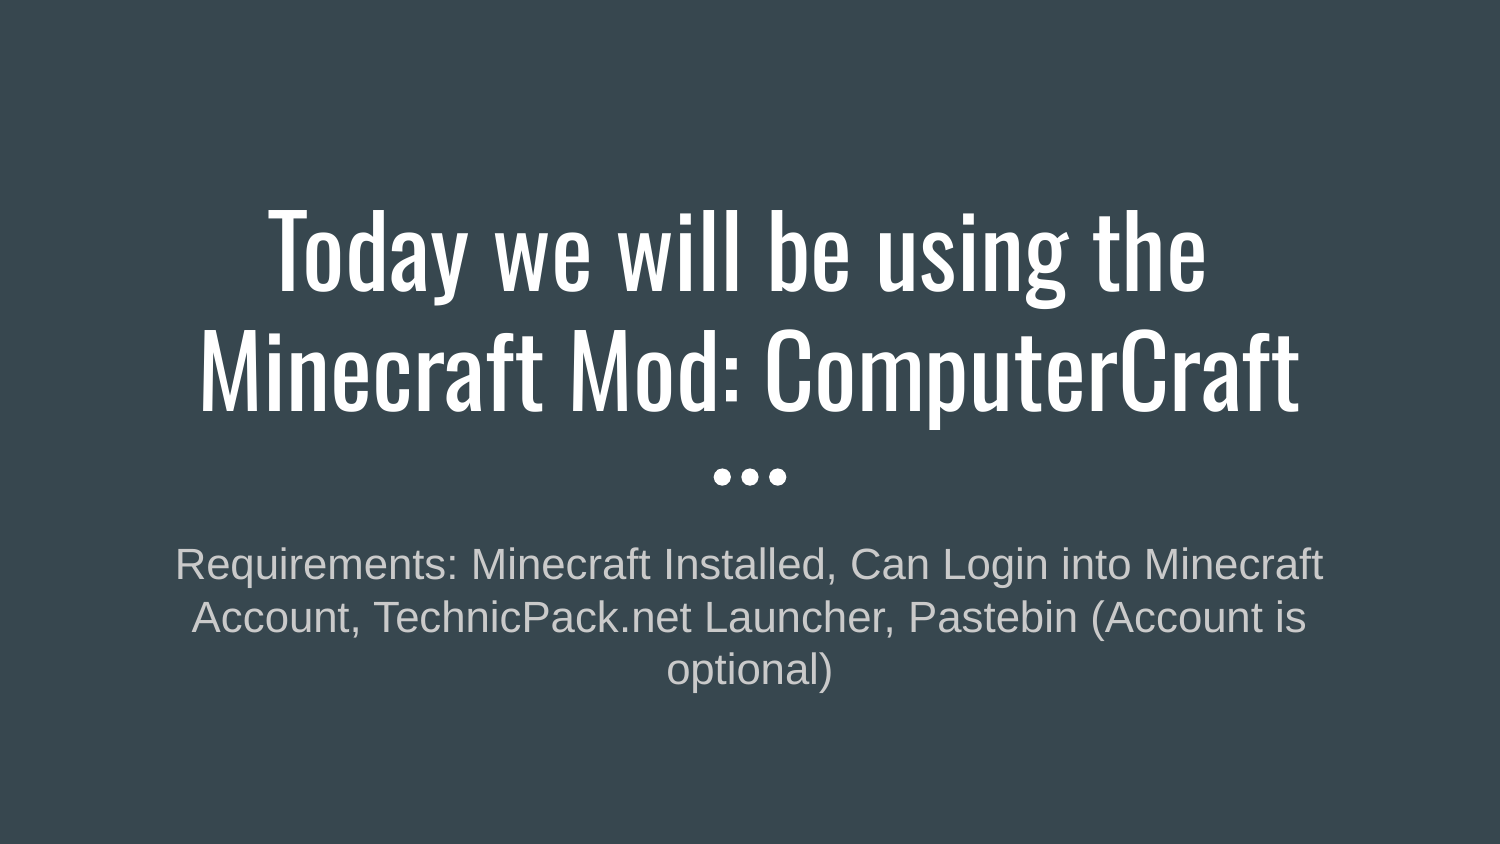

# Today we will be using the  Minecraft Mod: ComputerCraft
Requirements: Minecraft Installed, Can Login into Minecraft Account, TechnicPack.net Launcher, Pastebin (Account is optional)